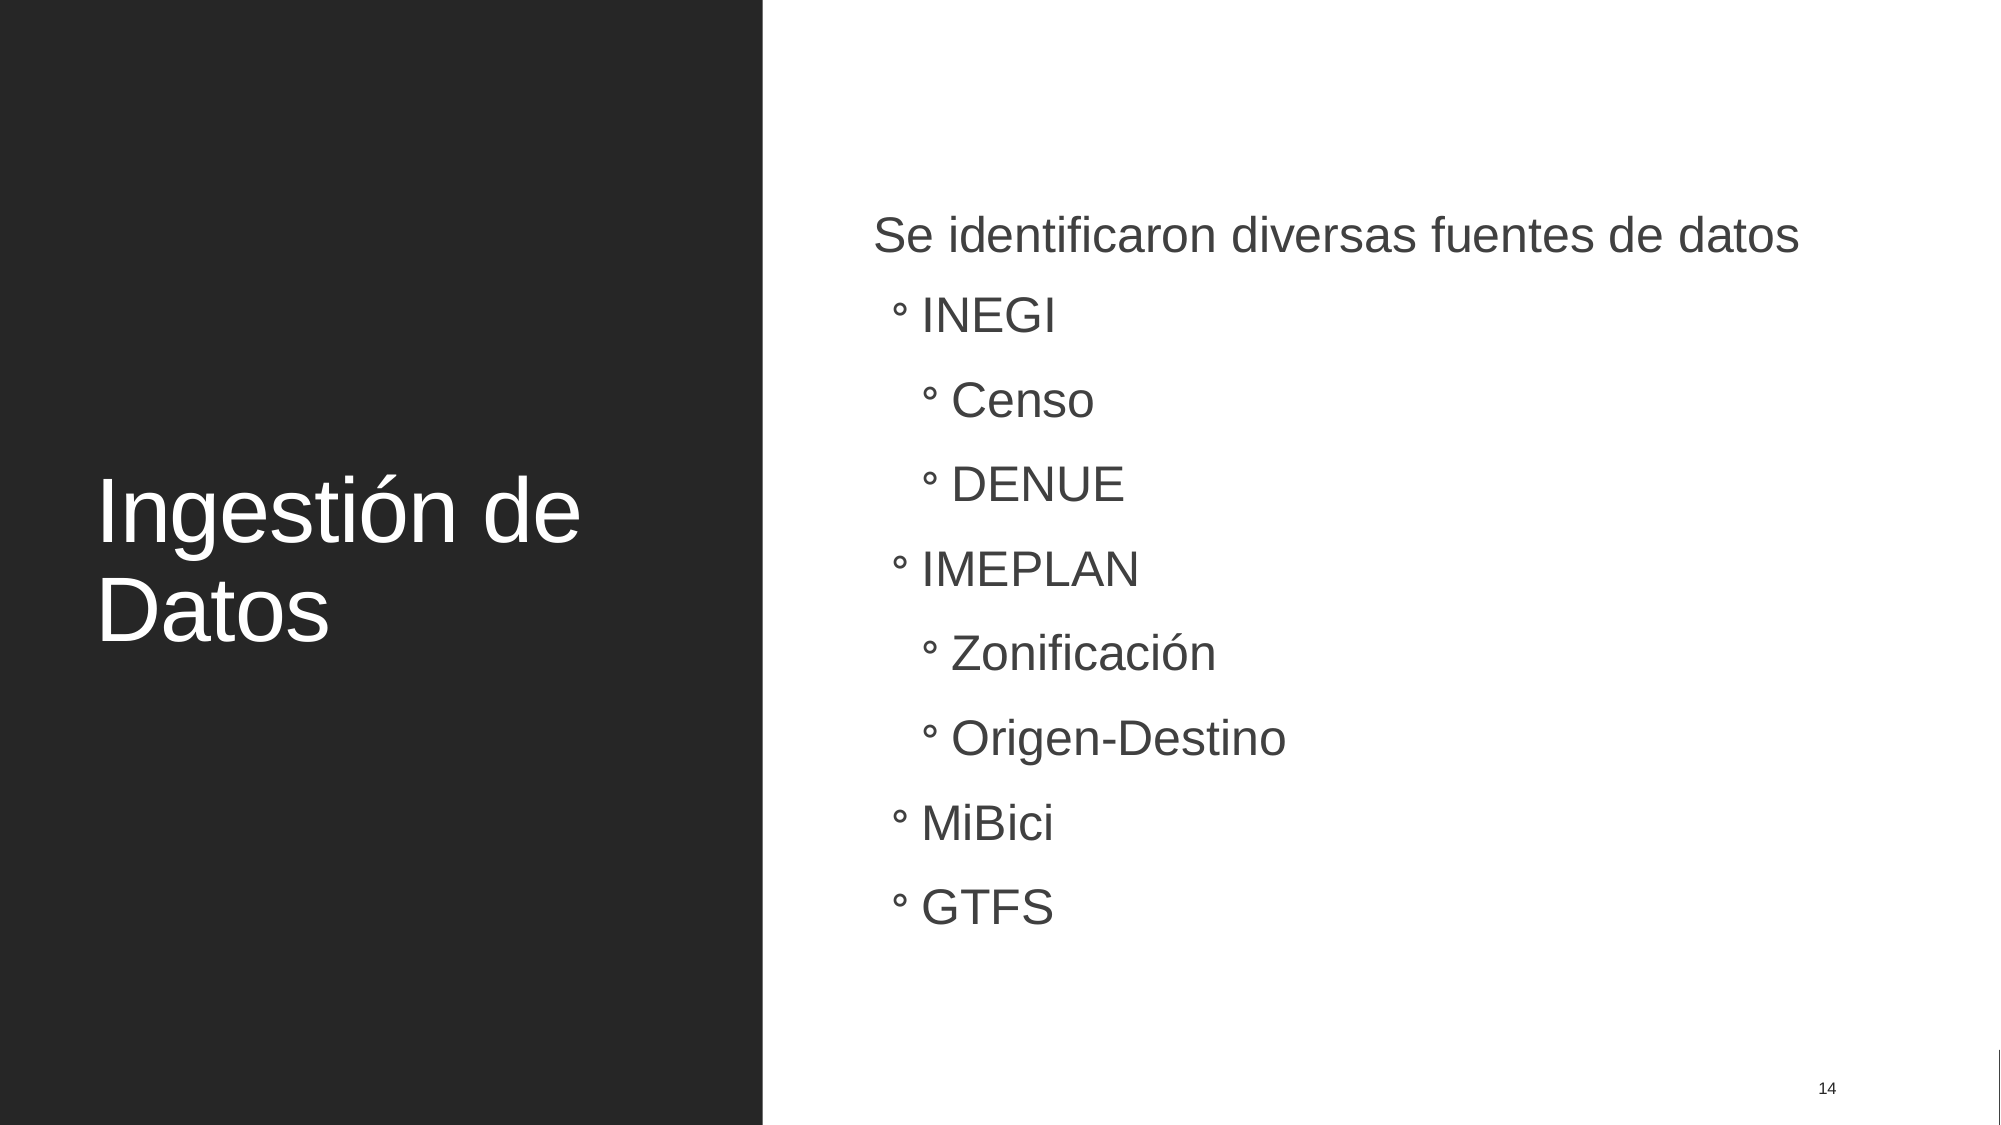

# Ingestión de Datos
Se identificaron diversas fuentes de datos
INEGI
Censo
DENUE
IMEPLAN
Zonificación
Origen-Destino
MiBici
GTFS
14